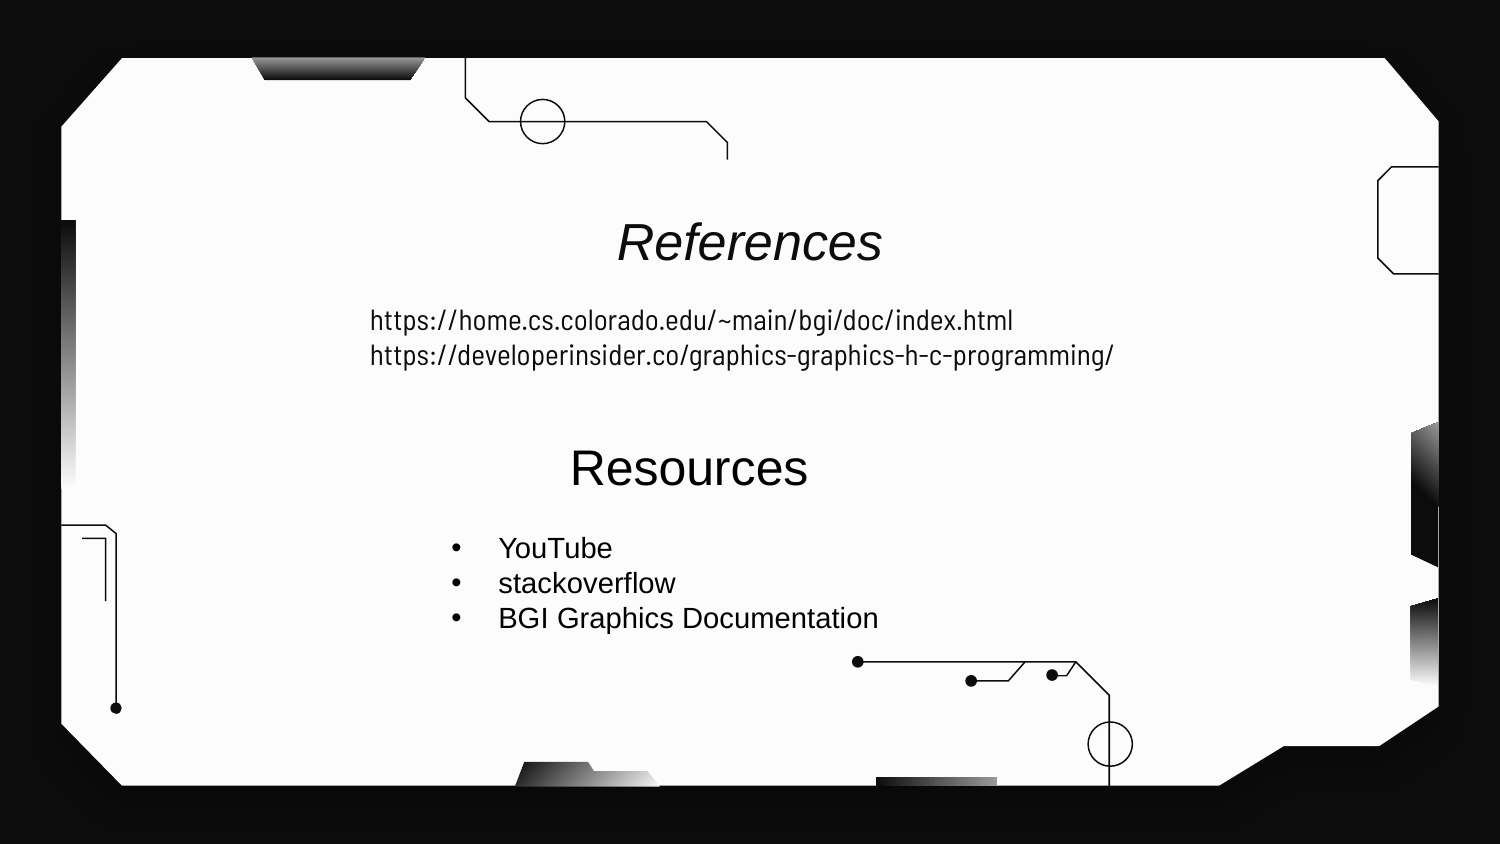

# References
https://home.cs.colorado.edu/~main/bgi/doc/index.html
https://developerinsider.co/graphics-graphics-h-c-programming/
Resources
YouTube
stackoverflow
BGI Graphics Documentation